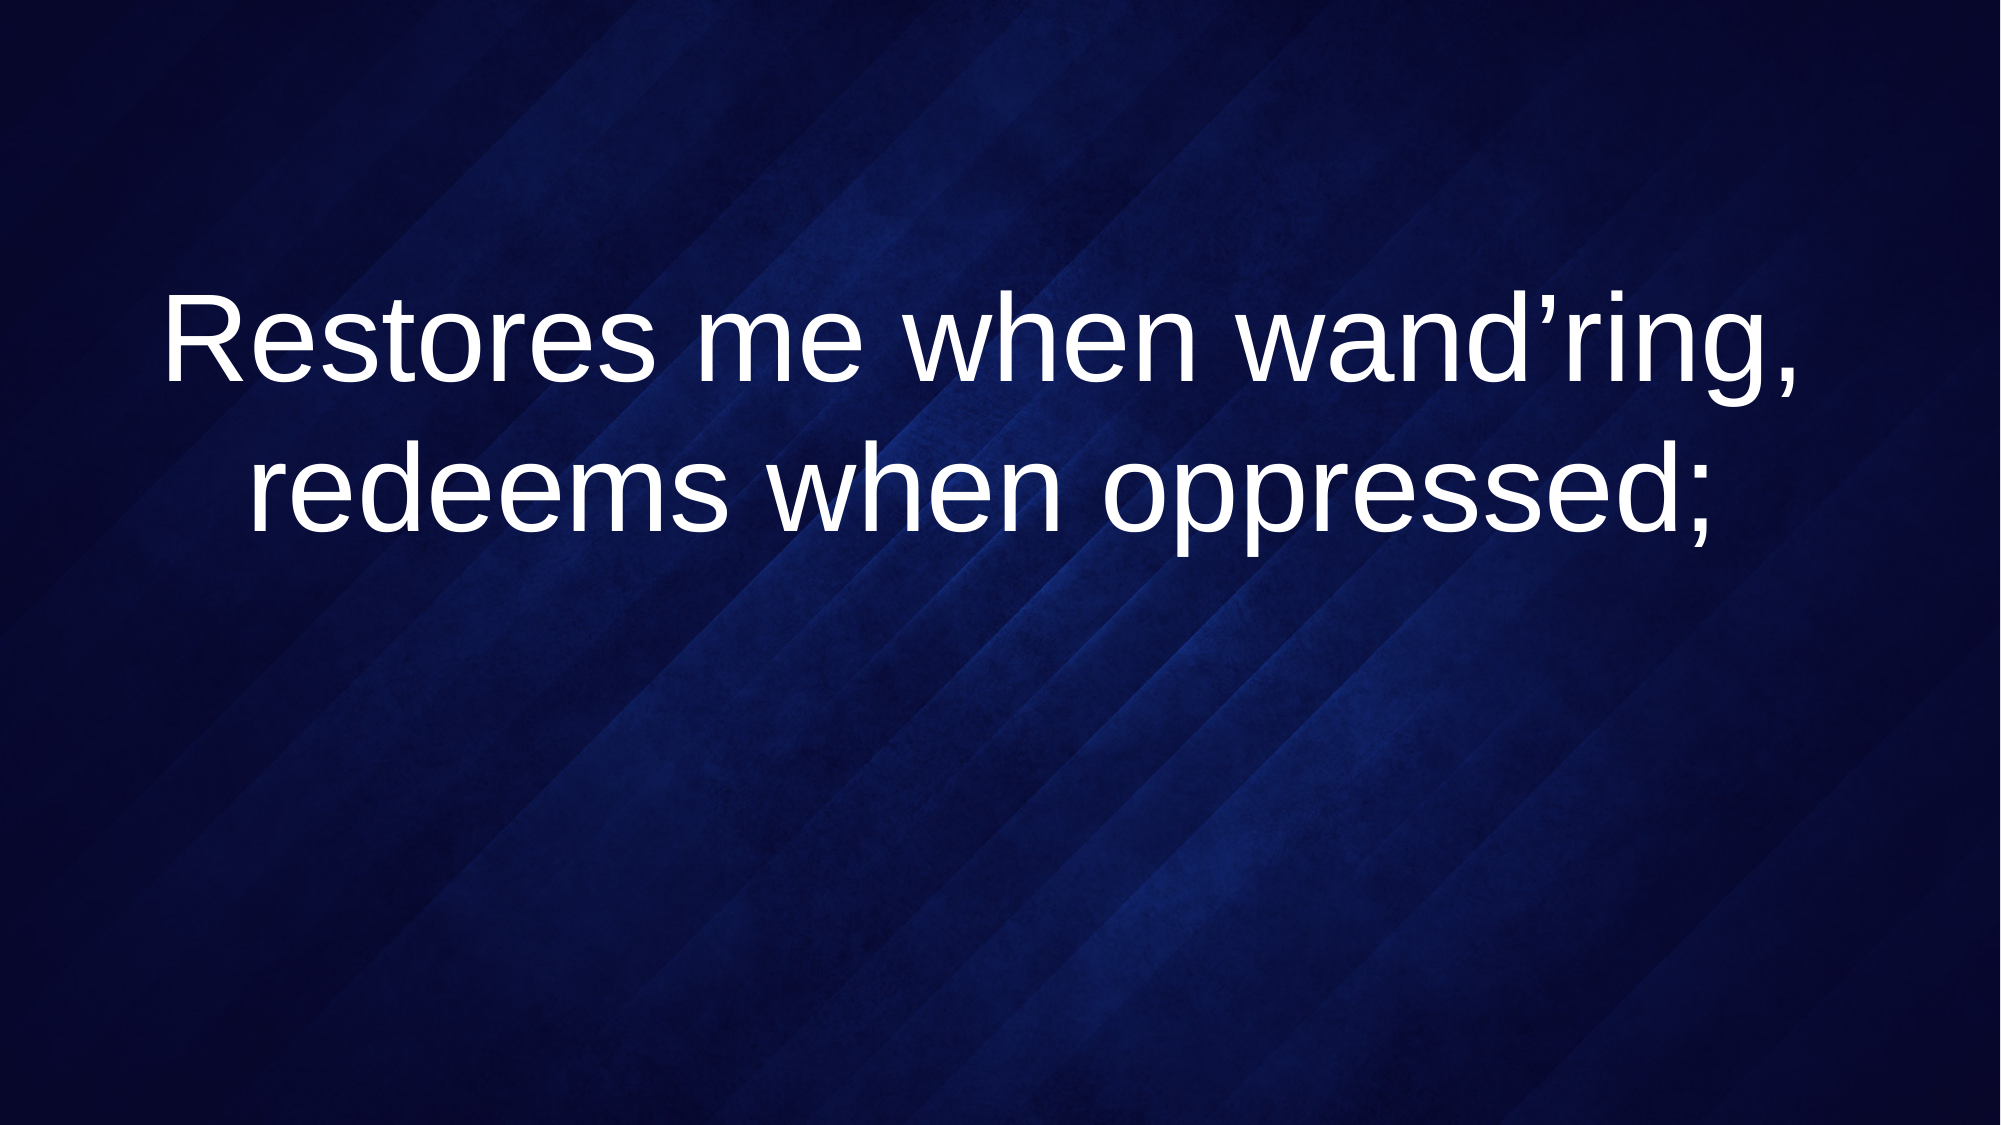

# Restores me when wand’ring, redeems when oppressed;